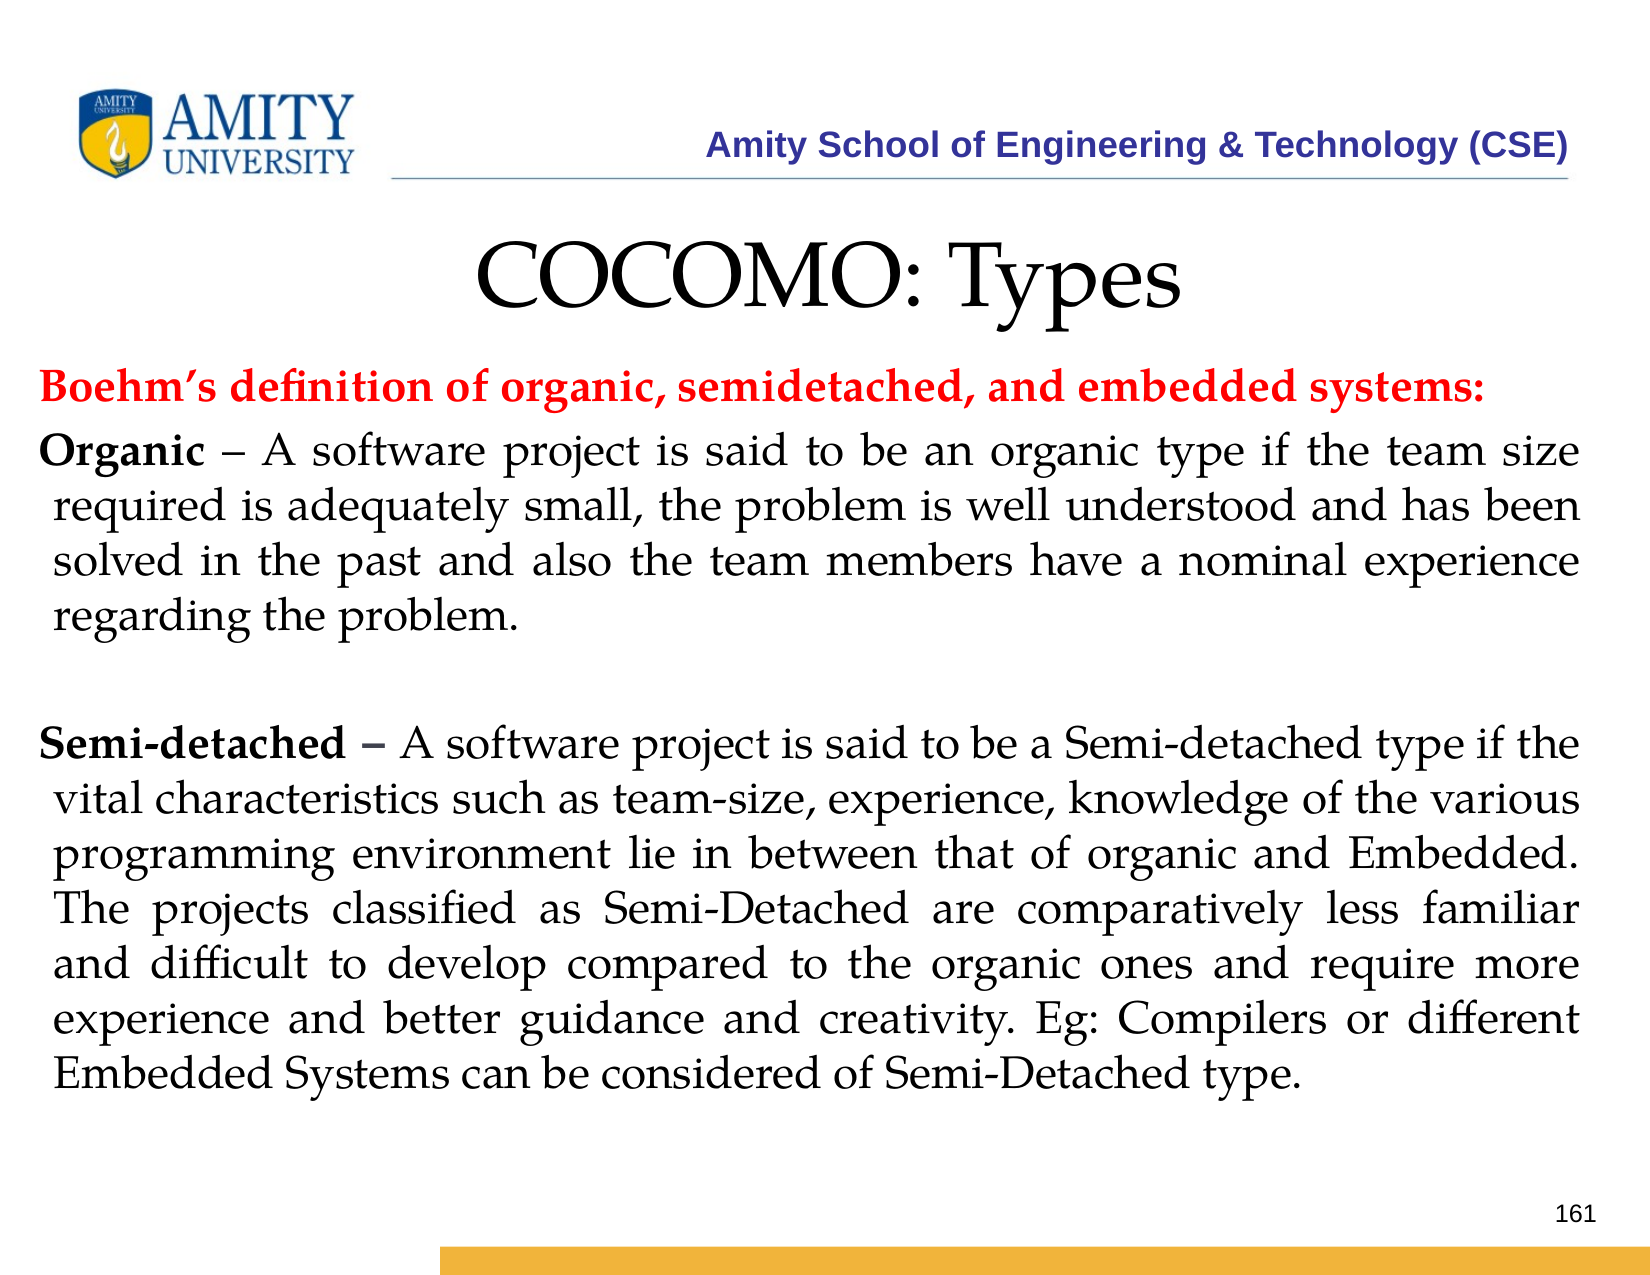

# COCOMO: Types
Boehm’s definition of organic, semidetached, and embedded systems:
Organic – A software project is said to be an organic type if the team size required is adequately small, the problem is well understood and has been solved in the past and also the team members have a nominal experience regarding the problem.

Semi-detached – A software project is said to be a Semi-detached type if the vital characteristics such as team-size, experience, knowledge of the various programming environment lie in between that of organic and Embedded. The projects classified as Semi-Detached are comparatively less familiar and difficult to develop compared to the organic ones and require more experience and better guidance and creativity. Eg: Compilers or different Embedded Systems can be considered of Semi-Detached type.
161